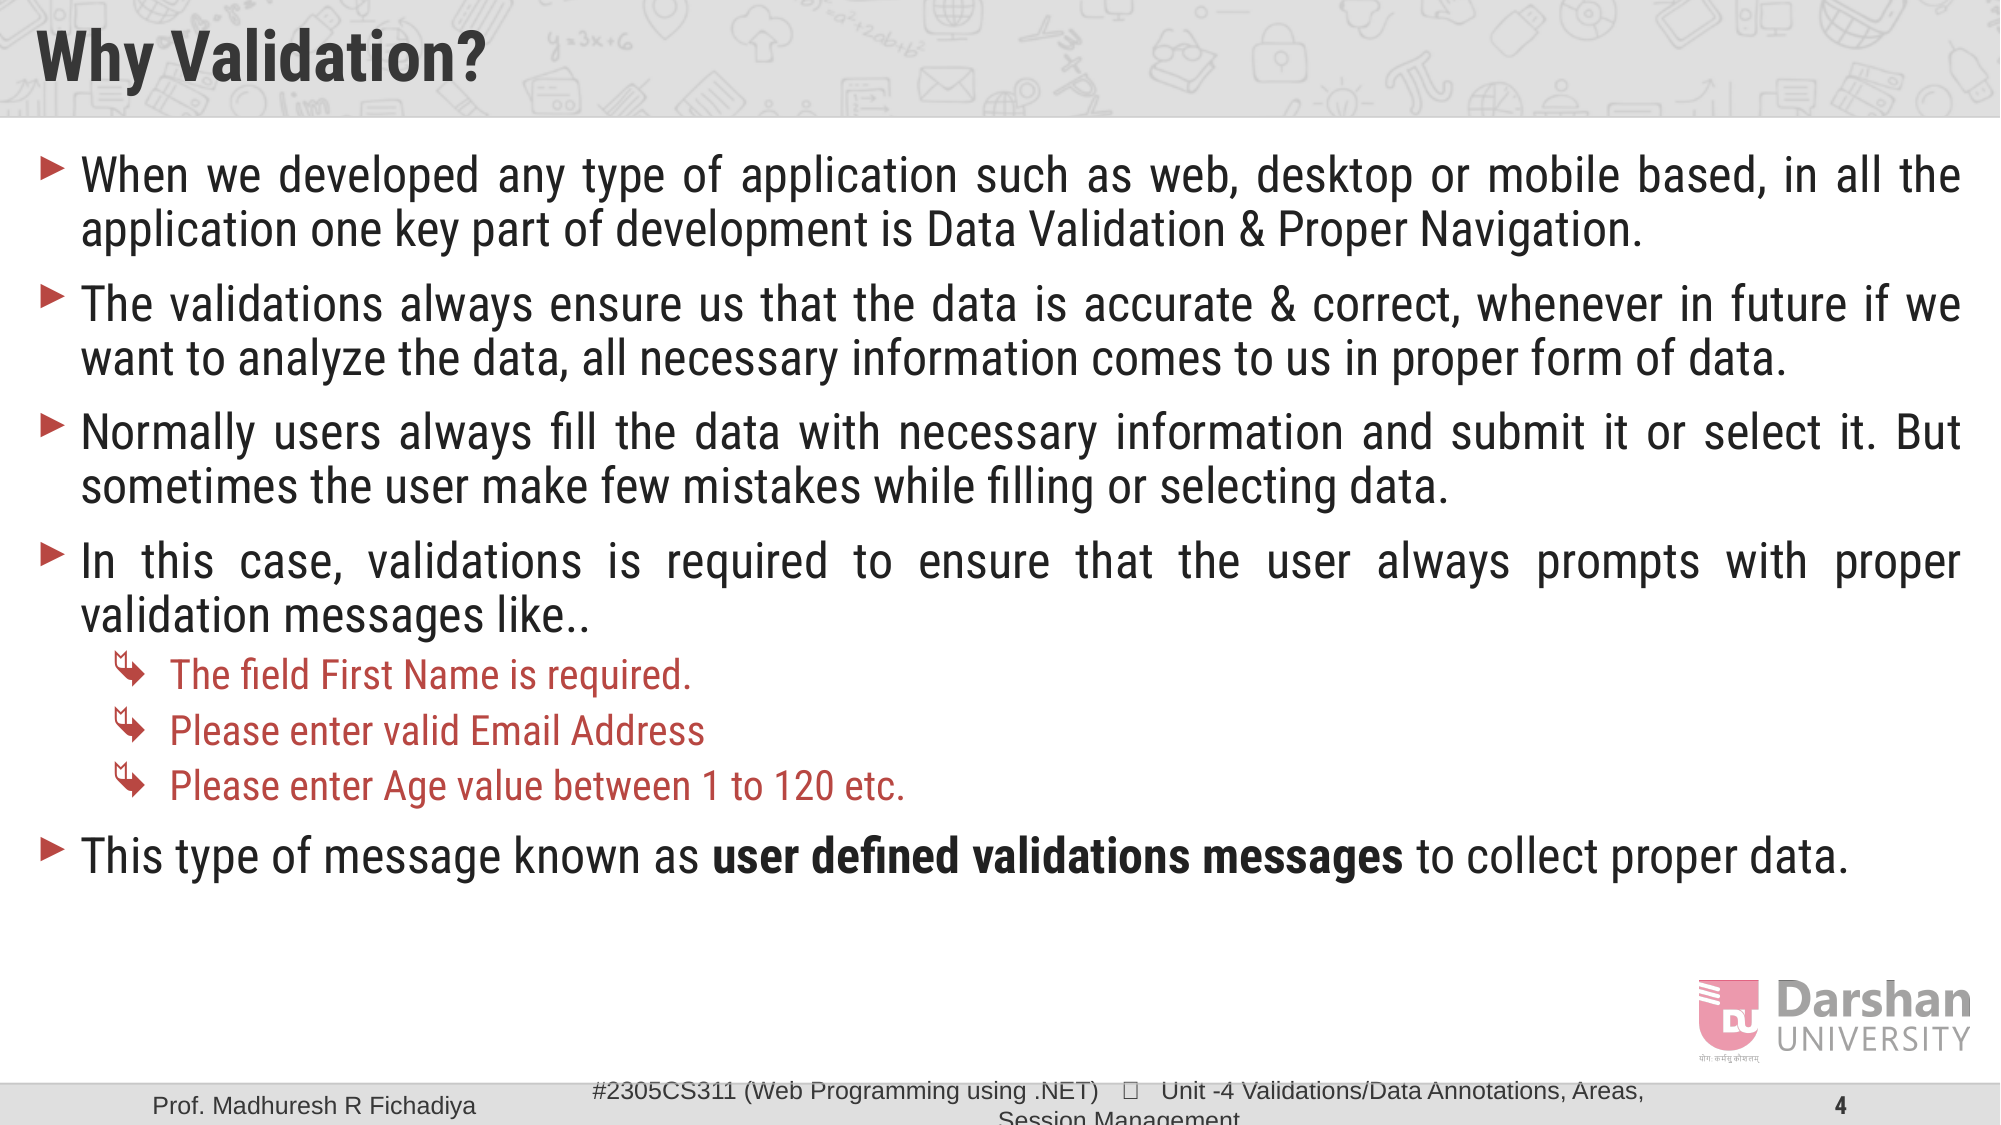

# Why Validation?
When we developed any type of application such as web, desktop or mobile based, in all the application one key part of development is Data Validation & Proper Navigation.
The validations always ensure us that the data is accurate & correct, whenever in future if we want to analyze the data, all necessary information comes to us in proper form of data.
Normally users always fill the data with necessary information and submit it or select it. But sometimes the user make few mistakes while filling or selecting data.
In this case, validations is required to ensure that the user always prompts with proper validation messages like..
The field First Name is required.
Please enter valid Email Address
Please enter Age value between 1 to 120 etc.
This type of message known as user defined validations messages to collect proper data.